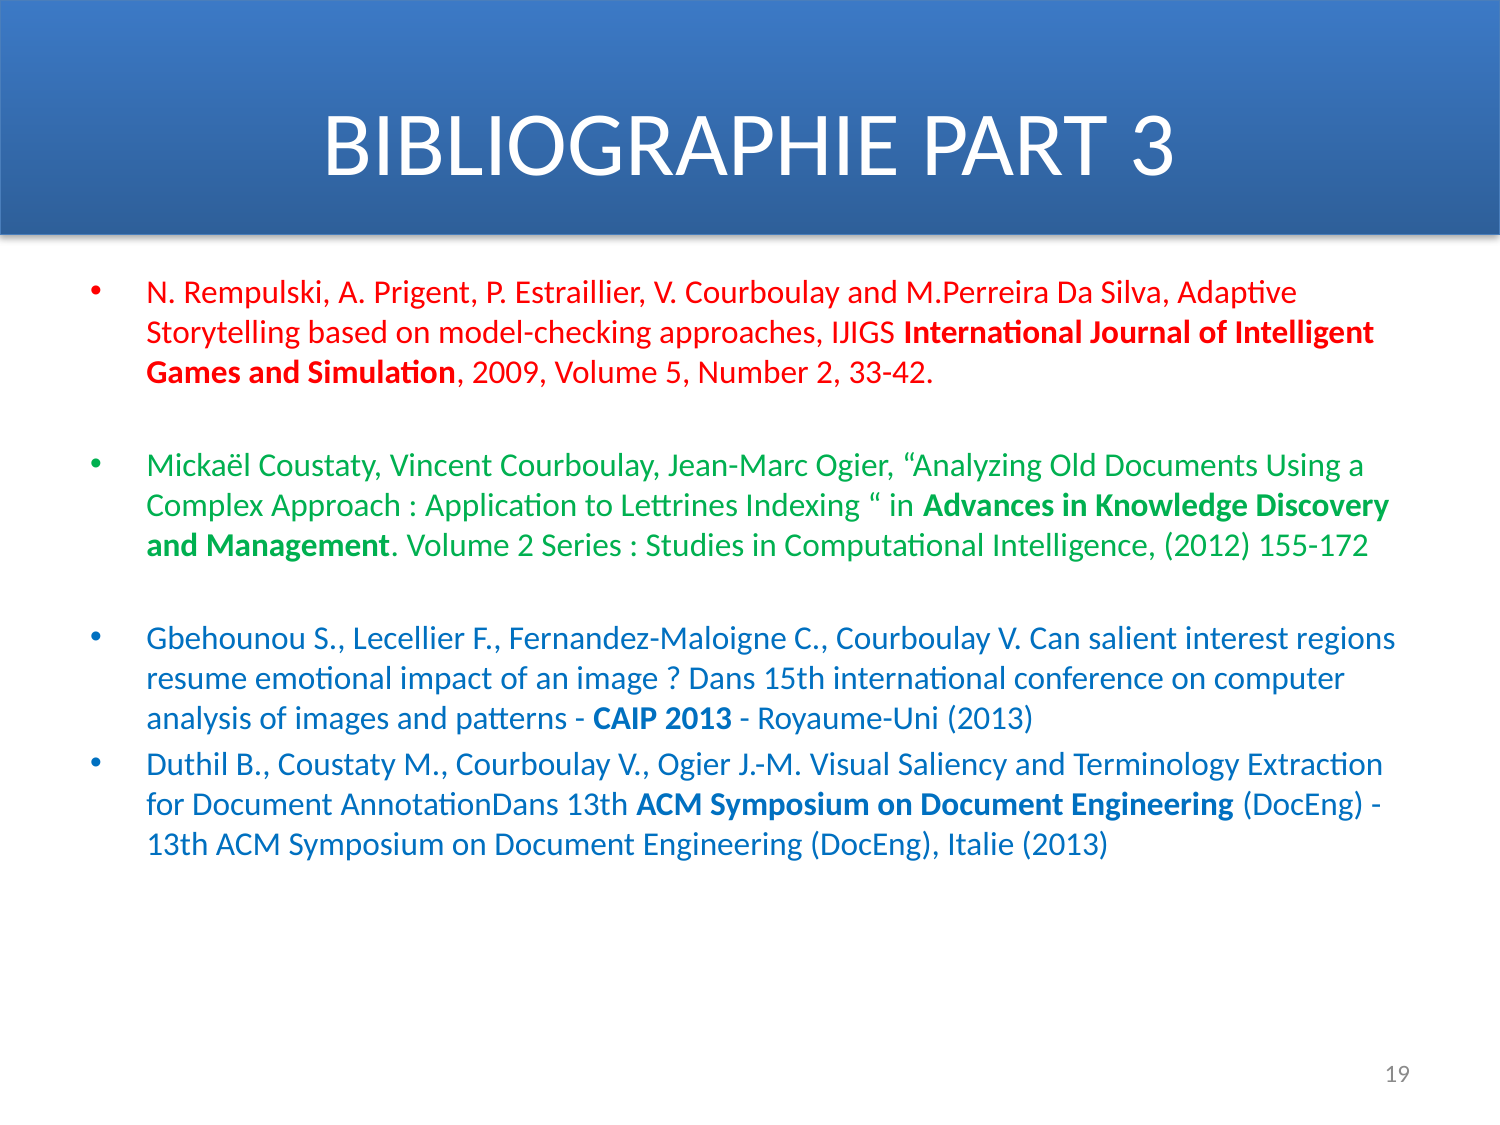

# Bibliographie Part 3
N. Rempulski, A. Prigent, P. Estraillier, V. Courboulay and M.Perreira Da Silva, Adaptive Storytelling based on model-checking approaches, IJIGS International Journal of Intelligent Games and Simulation, 2009, Volume 5, Number 2, 33-42.

Mickaël Coustaty, Vincent Courboulay, Jean-Marc Ogier, “Analyzing Old Documents Using a Complex Approach : Application to Lettrines Indexing “ in Advances in Knowledge Discovery and Management. Volume 2 Series : Studies in Computational Intelligence, (2012) 155-172

Gbehounou S., Lecellier F., Fernandez-Maloigne C., Courboulay V. Can salient interest regions resume emotional impact of an image ? Dans 15th international conference on computer analysis of images and patterns - CAIP 2013 - Royaume-Uni (2013)
Duthil B., Coustaty M., Courboulay V., Ogier J.-M. Visual Saliency and Terminology Extraction for Document AnnotationDans 13th ACM Symposium on Document Engineering (DocEng) - 13th ACM Symposium on Document Engineering (DocEng), Italie (2013)
19